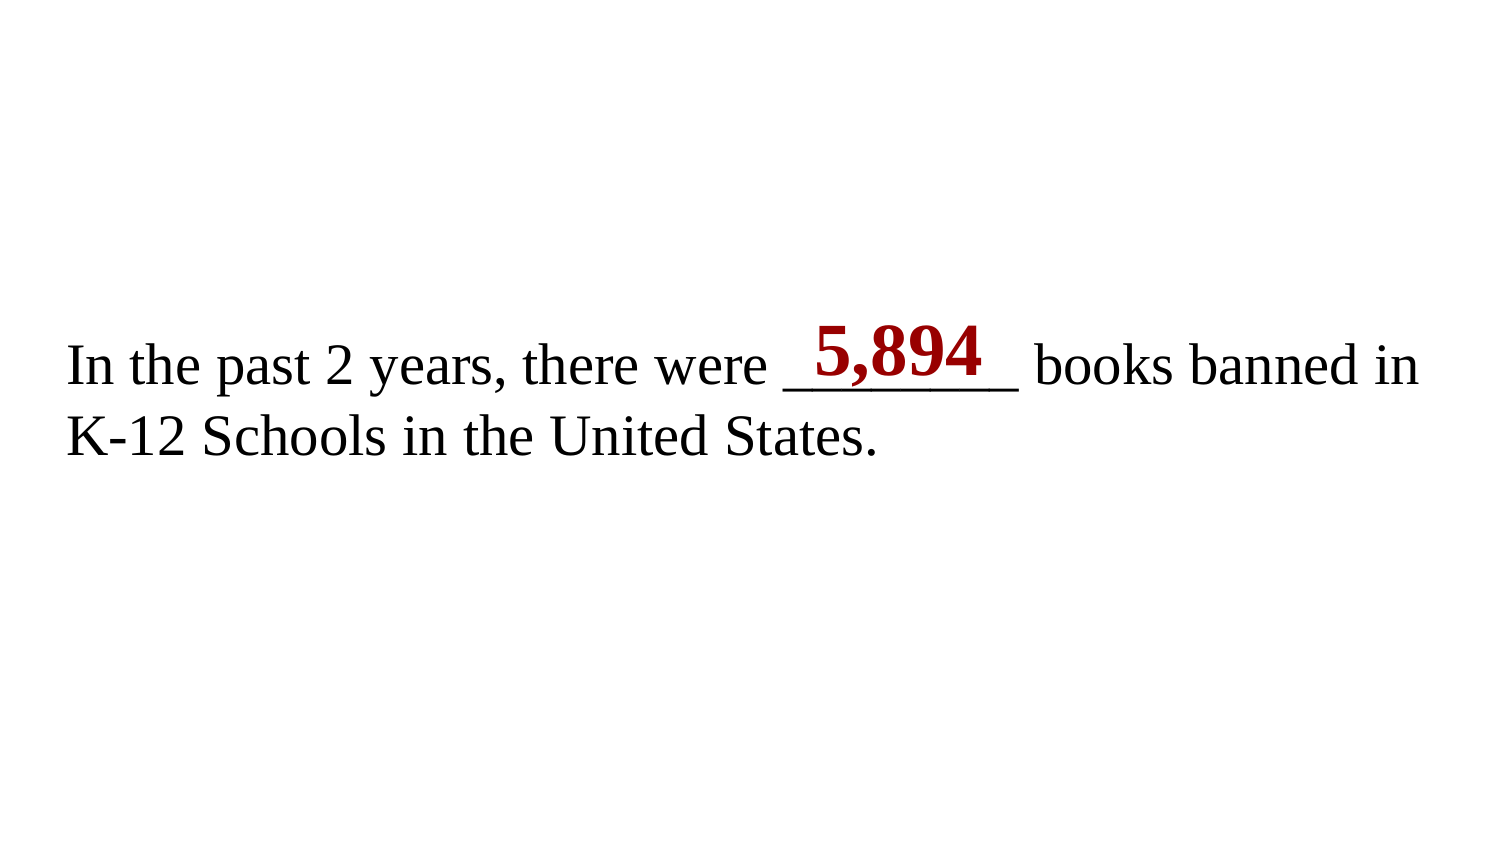

5,894
# In the past 2 years, there were ________ books banned in K-12 Schools in the United States.